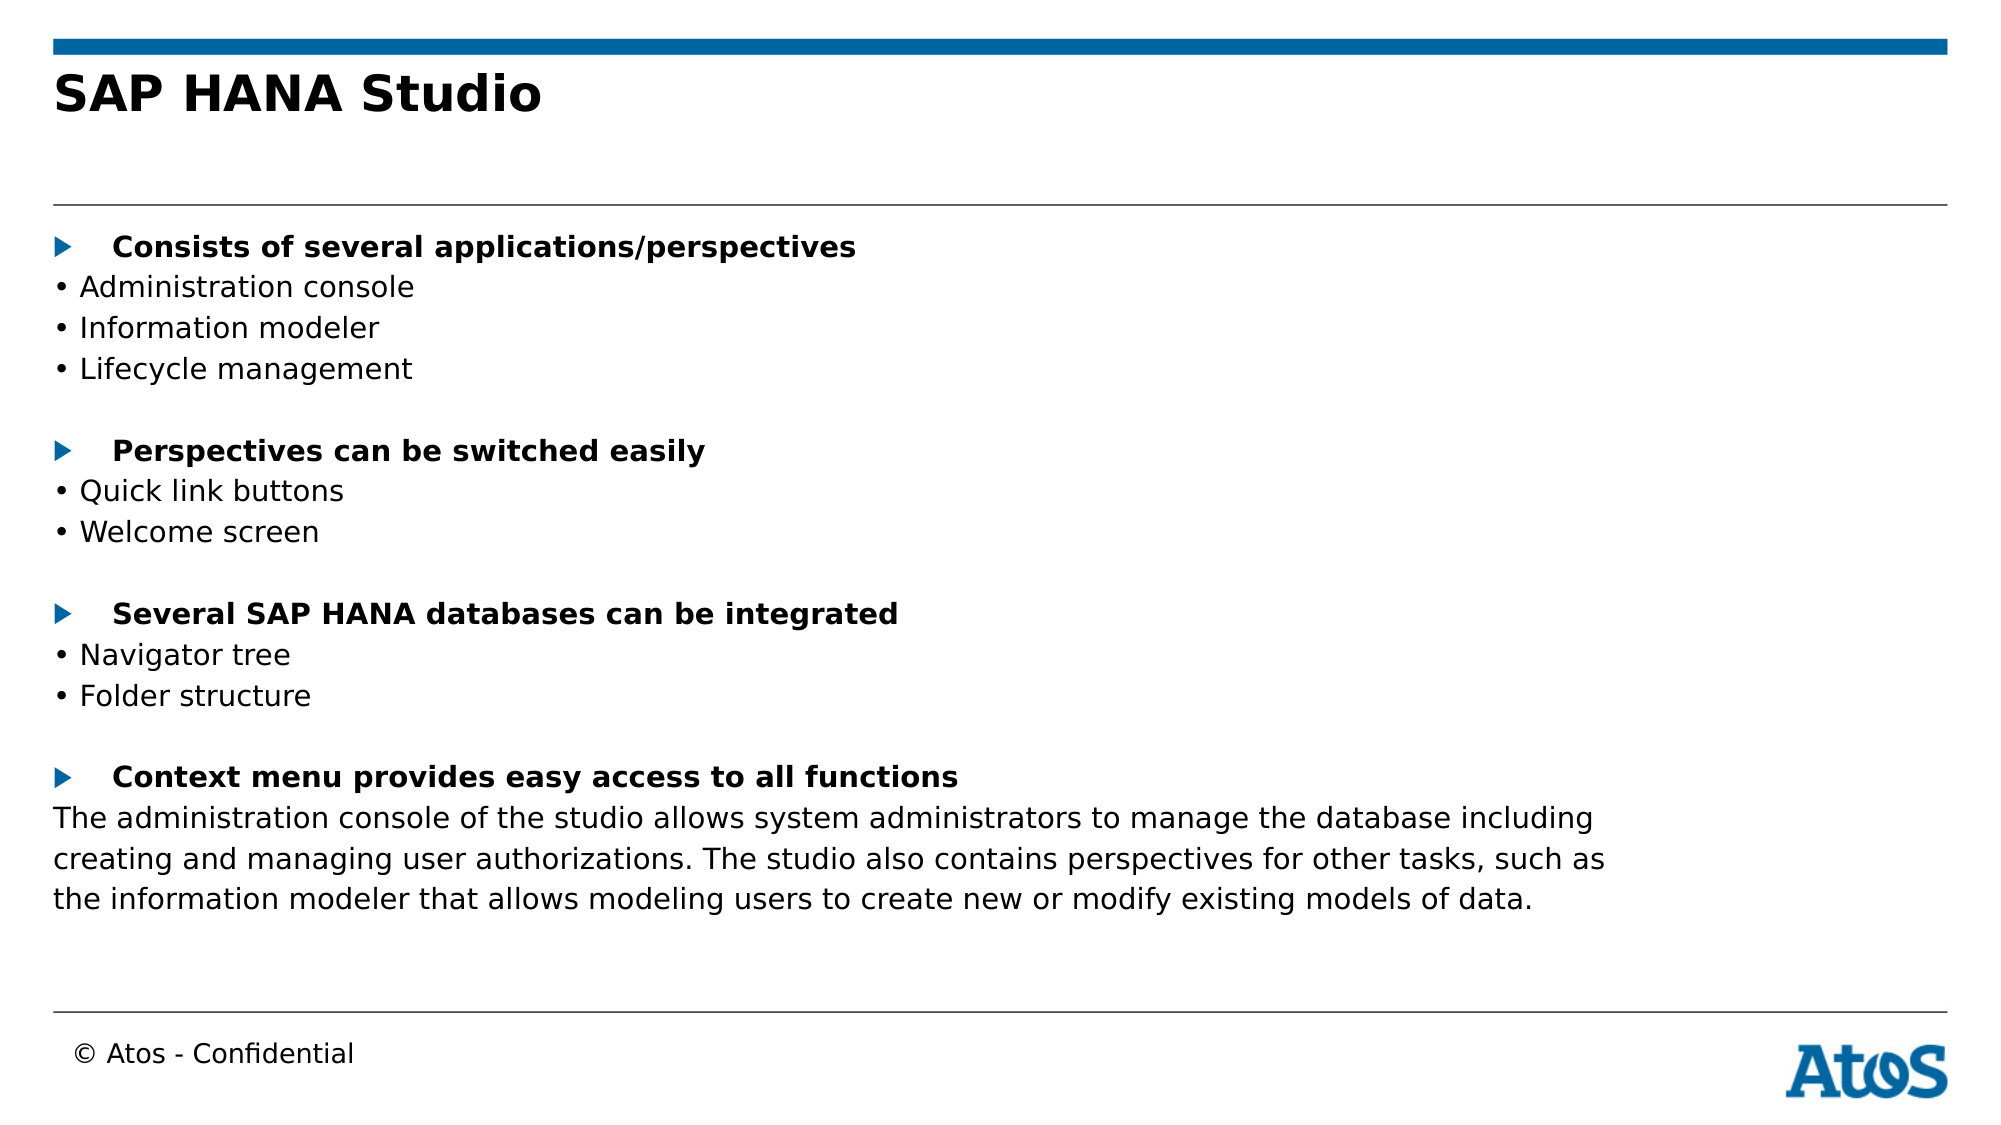

# SAP HANA Studio
Consists of several applications/perspectives
• Administration console
• Information modeler
• Lifecycle management

Perspectives can be switched easily
• Quick link buttons
• Welcome screen

Several SAP HANA databases can be integrated
• Navigator tree
• Folder structure

Context menu provides easy access to all functions
The administration console of the studio allows system administrators to manage the database including
creating and managing user authorizations. The studio also contains perspectives for other tasks, such as
the information modeler that allows modeling users to create new or modify existing models of data.